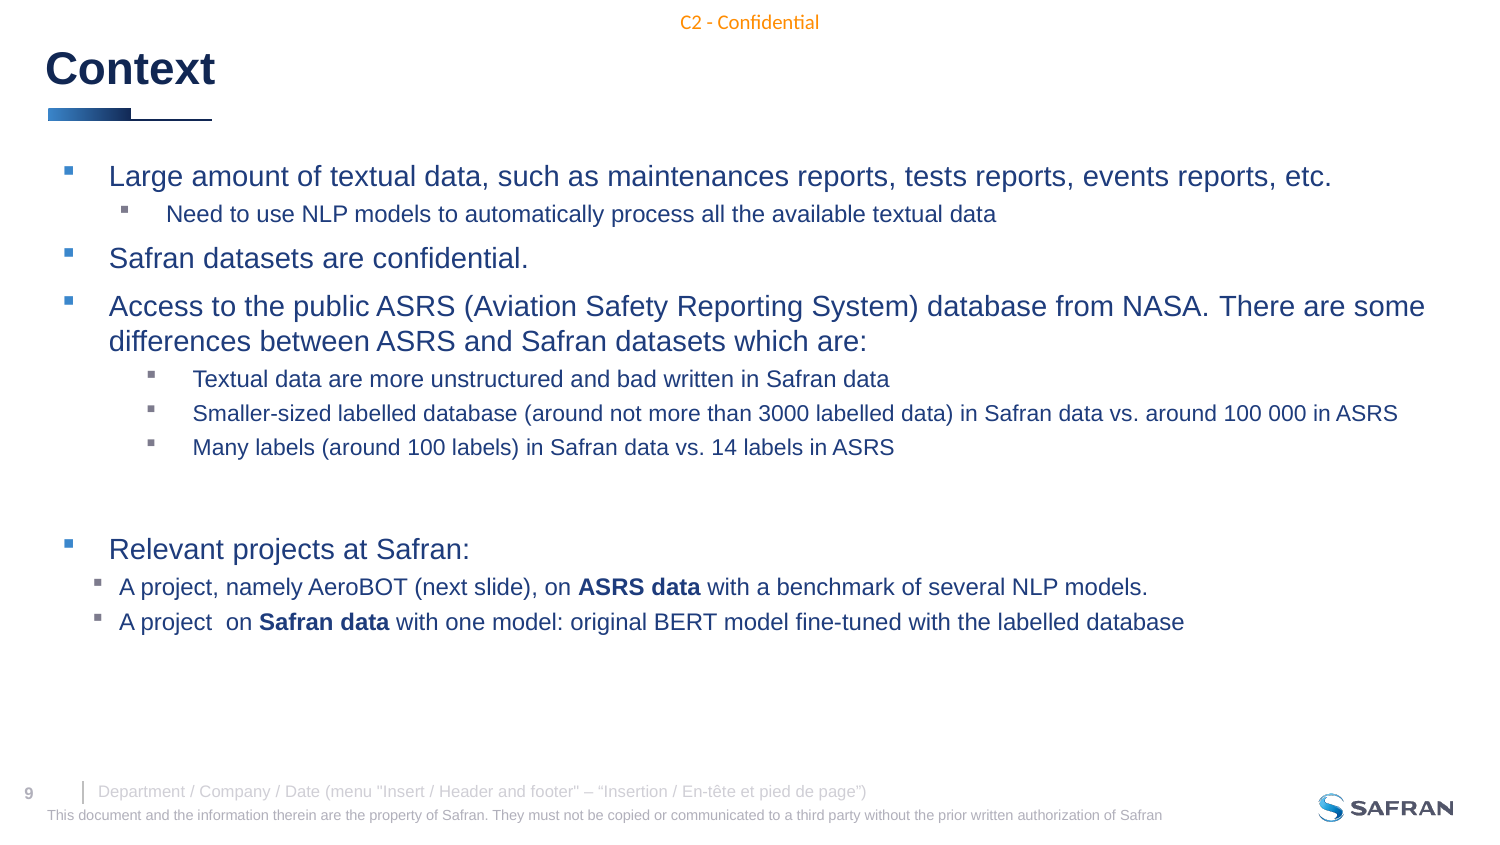

# Context
Large amount of textual data, such as maintenances reports, tests reports, events reports, etc.
Need to use NLP models to automatically process all the available textual data
Safran datasets are confidential.
Access to the public ASRS (Aviation Safety Reporting System) database from NASA. There are some differences between ASRS and Safran datasets which are:
Textual data are more unstructured and bad written in Safran data
Smaller-sized labelled database (around not more than 3000 labelled data) in Safran data vs. around 100 000 in ASRS
Many labels (around 100 labels) in Safran data vs. 14 labels in ASRS

Relevant projects at Safran:
A project, namely AeroBOT (next slide), on ASRS data with a benchmark of several NLP models.
A project  on Safran data with one model: original BERT model fine-tuned with the labelled database

Department / Company / Date (menu "Insert / Header and footer" – “Insertion / En-tête et pied de page”)